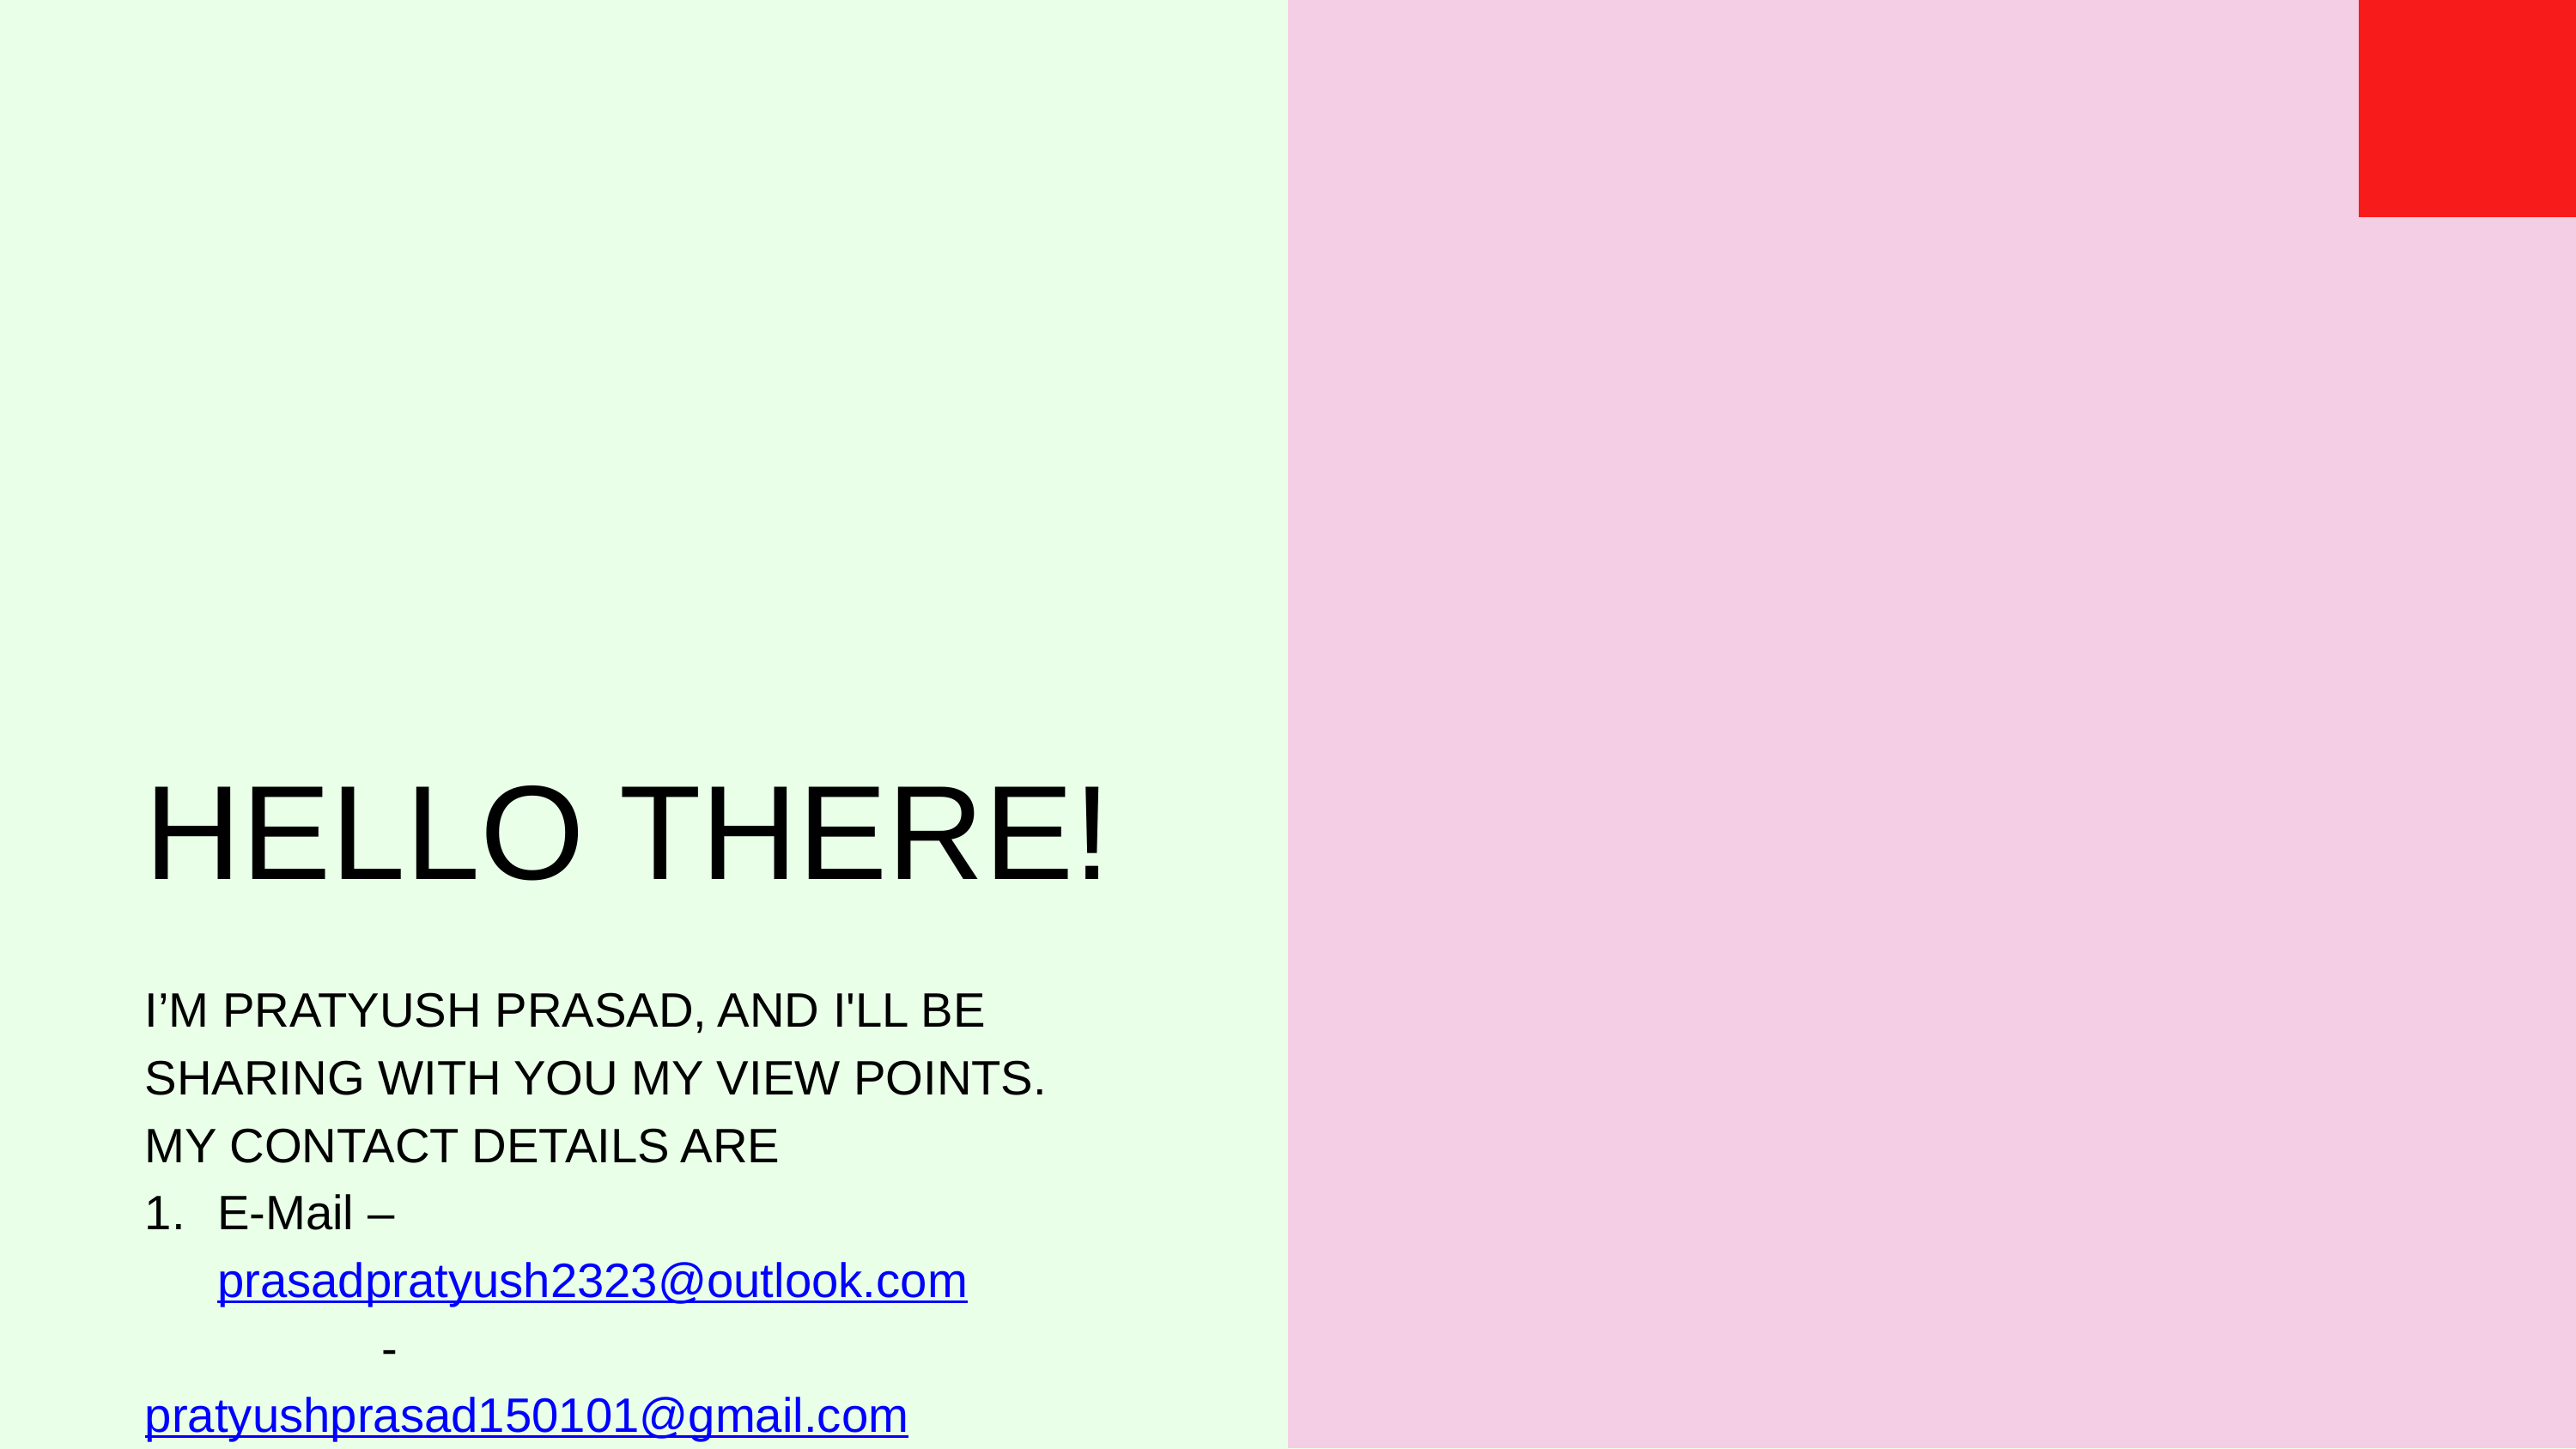

HELLO THERE!
I’M PRATYUSH PRASAD, AND I'LL BE SHARING WITH YOU MY VIEW POINTS. MY CONTACT DETAILS ARE
E-Mail – prasadpratyush2323@outlook.com
	        - pratyushprasad150101@gmail.com